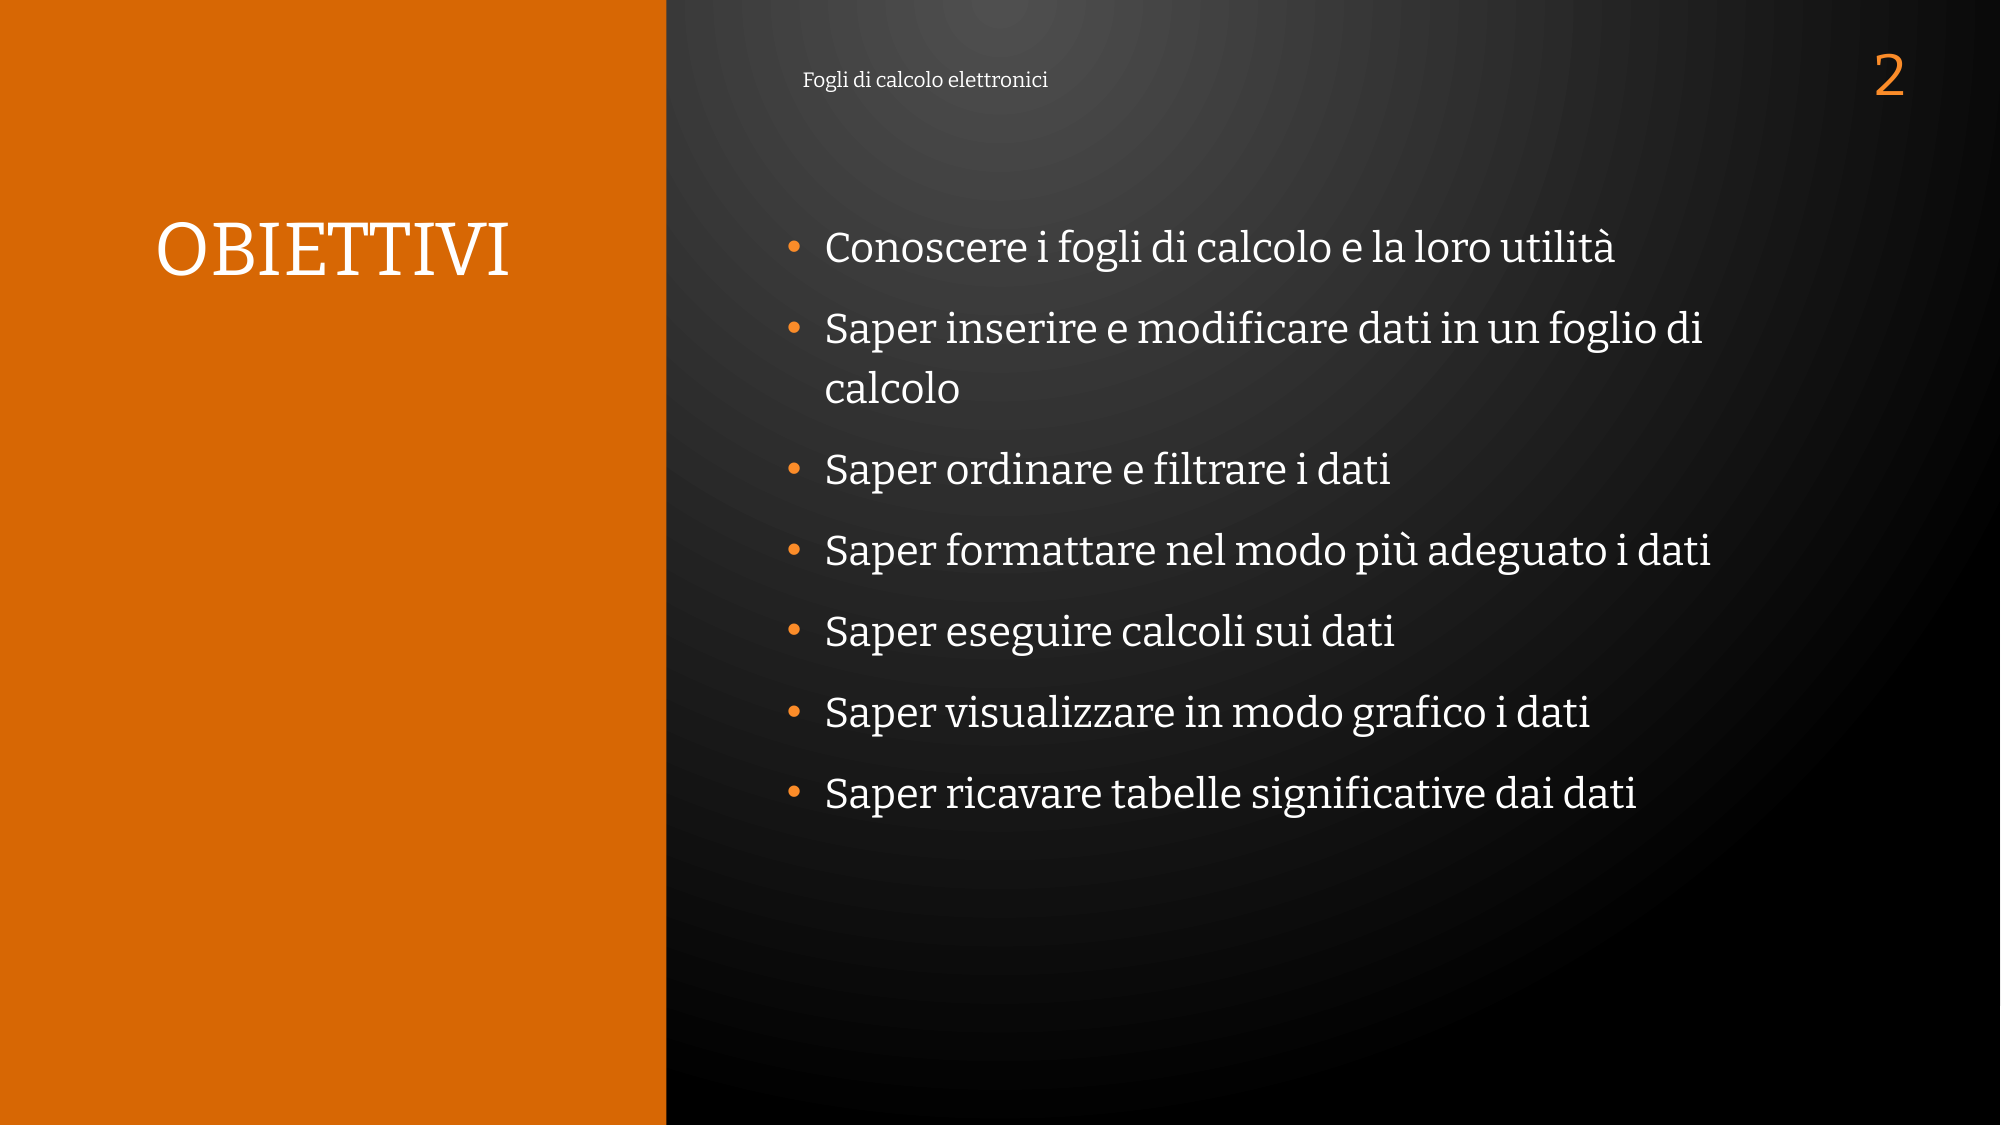

2
Fogli di calcolo elettronici
# obiettivi
Conoscere i fogli di calcolo e la loro utilità
Saper inserire e modificare dati in un foglio di calcolo
Saper ordinare e filtrare i dati
Saper formattare nel modo più adeguato i dati
Saper eseguire calcoli sui dati
Saper visualizzare in modo grafico i dati
Saper ricavare tabelle significative dai dati